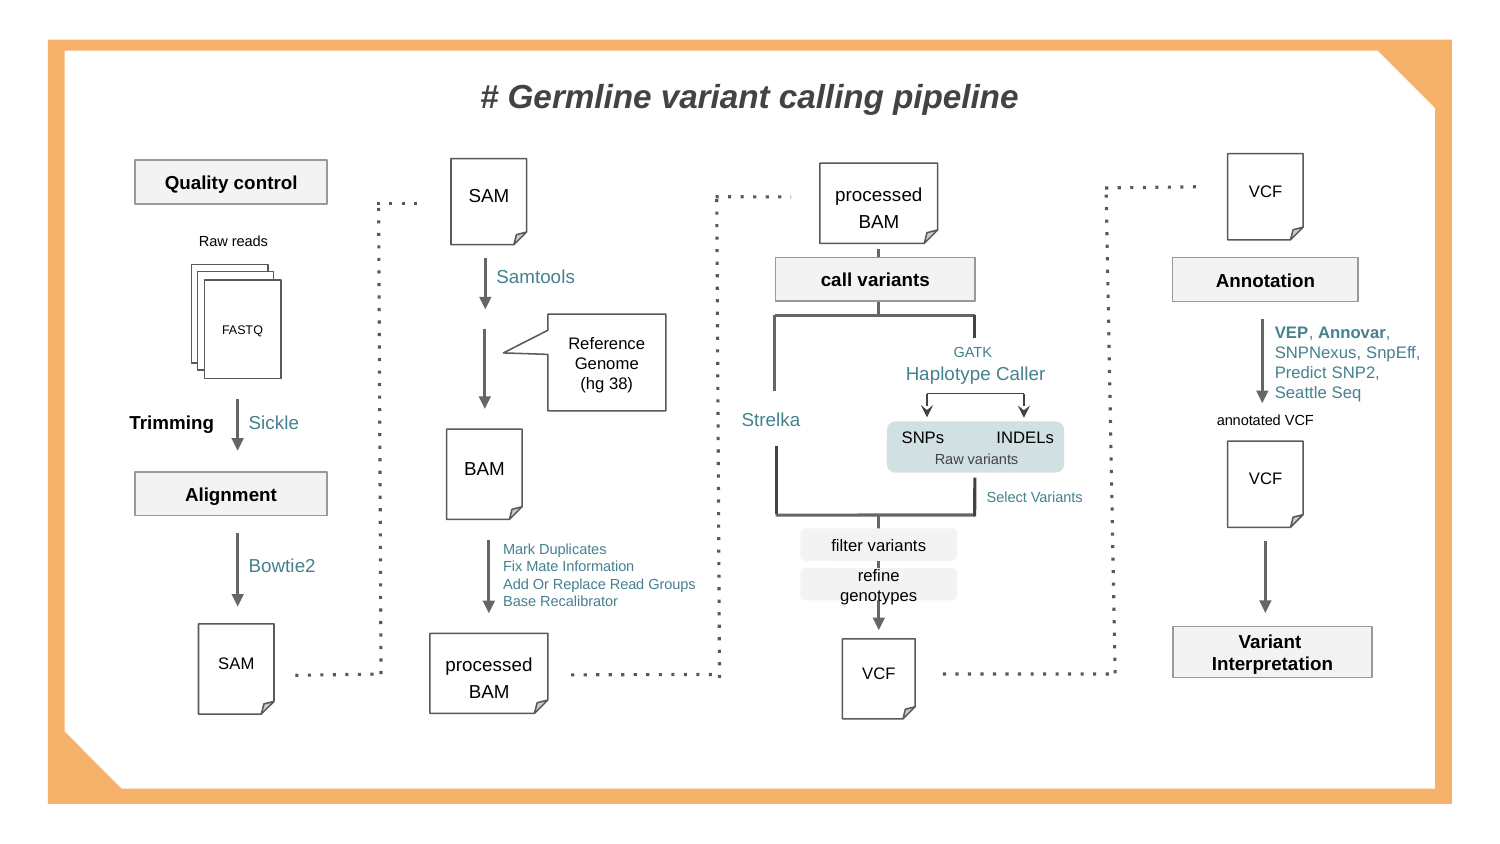

# Germline variant calling pipeline
VCF
SAM
Quality control
processed
BAM
Raw reads
Samtools
call variants
Annotation

FASTQ
VEP, Annovar,
SNPNexus, SnpEff, Predict SNP2,
Seattle Seq
Reference Genome
(hg 38)
GATK
Haplotype Caller
Strelka
Trimming
Sickle
annotated VCF
SNPs
INDELs

BAM
Raw variants
VCF
Alignment
Select Variants
Mark Duplicates
Fix Mate Information
Add Or Replace Read Groups
Base Recalibrator
filter variants
Bowtie2
refine genotypes
SAM
Variant
Interpretation
processed
BAM
VCF